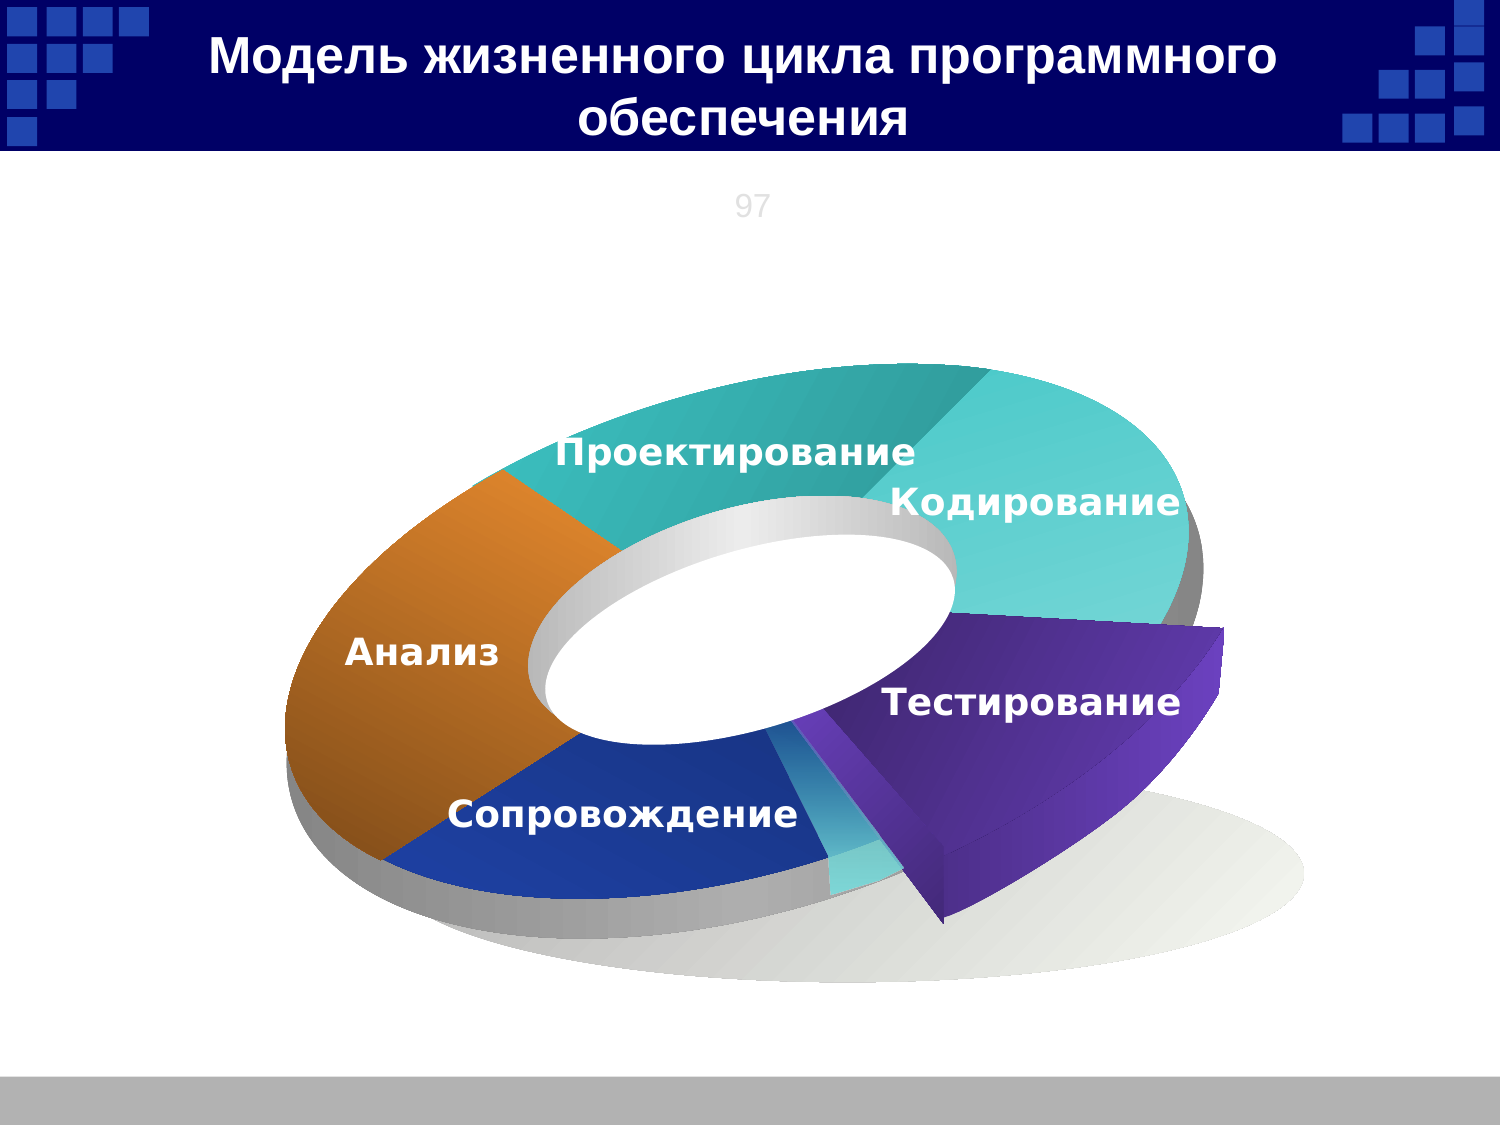

Модель жизненного цикла программного обеспечения
97

Проектирование
Кодирование

Анализ

       Тестирование

Сопровождение